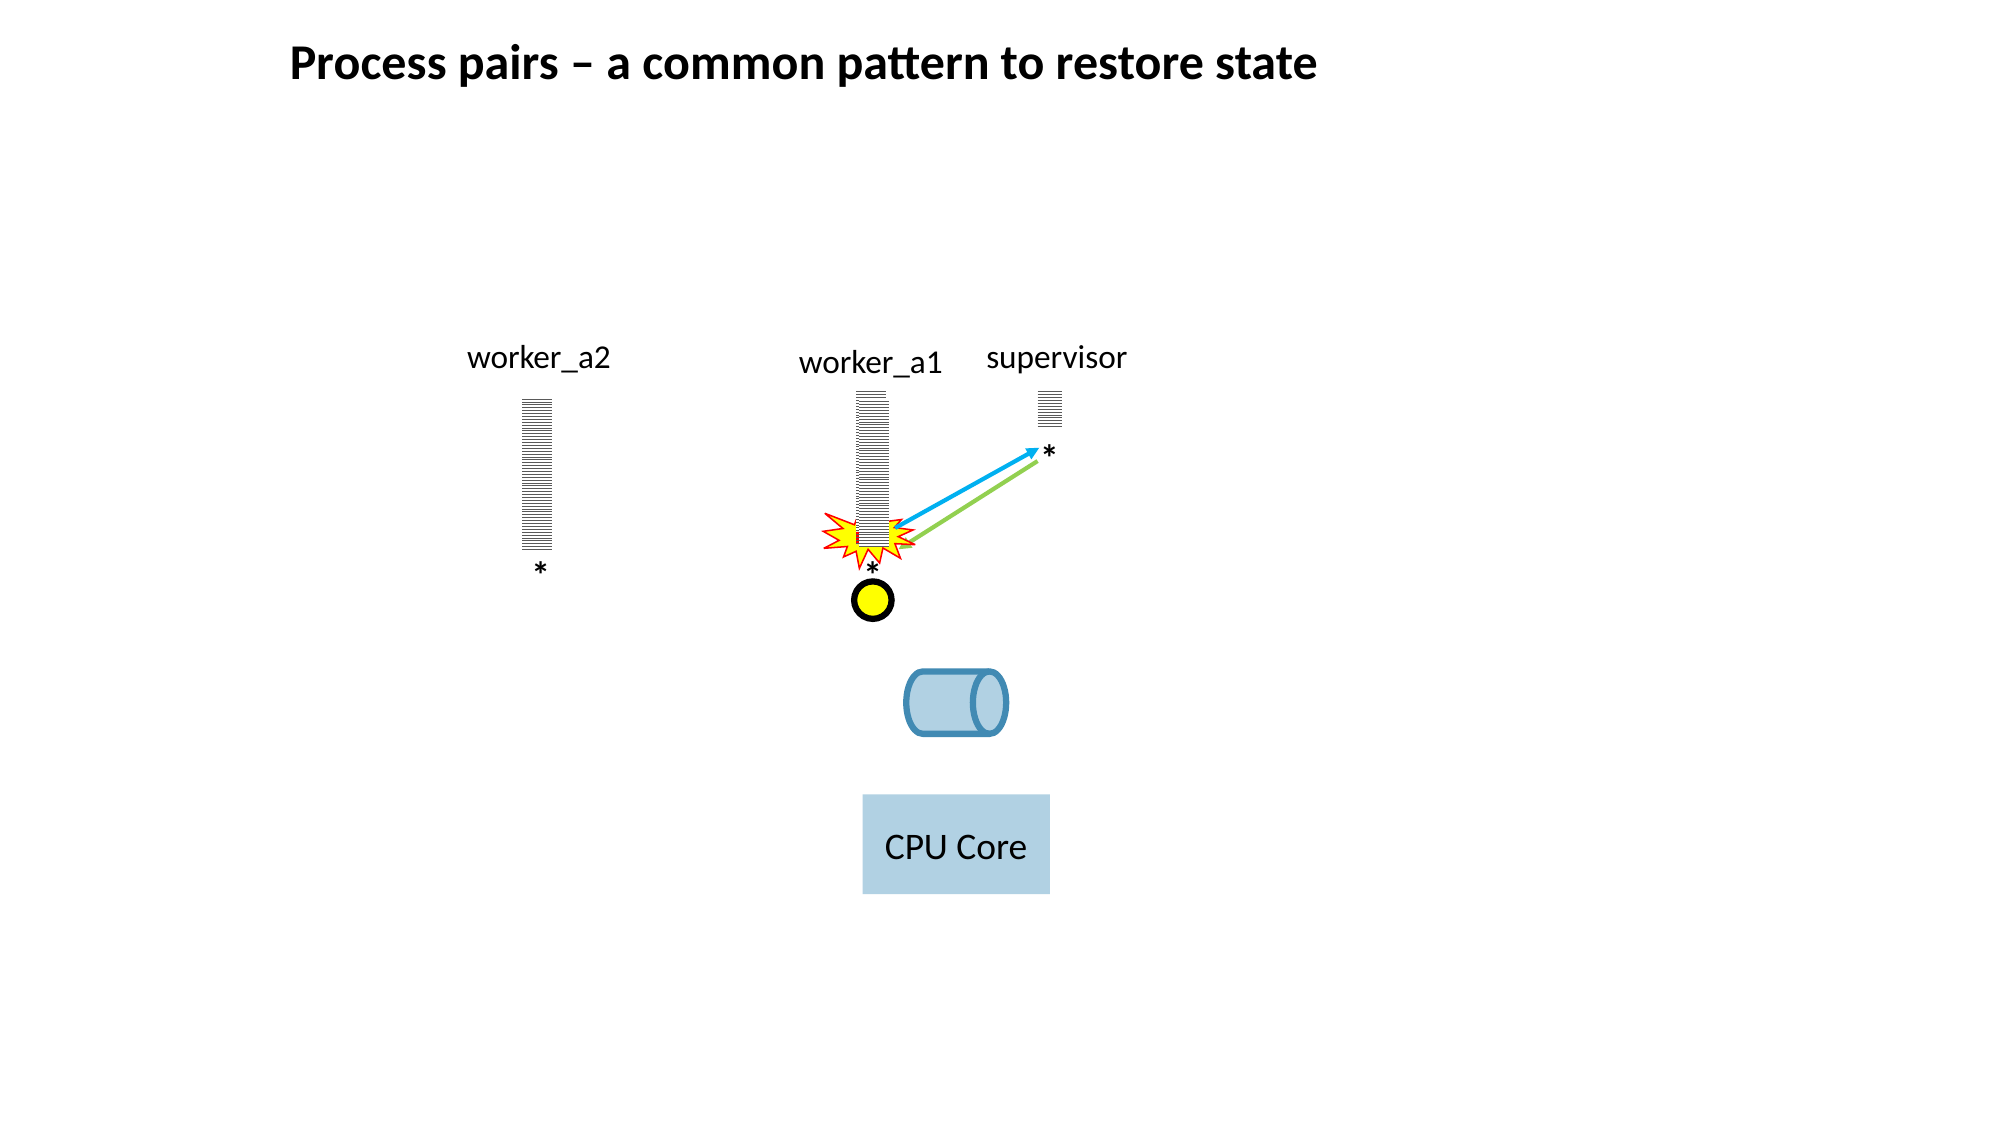

Process pairs – a common pattern to restore state
worker_a2
supervisor
worker_a1

*

*
*

CPU Core